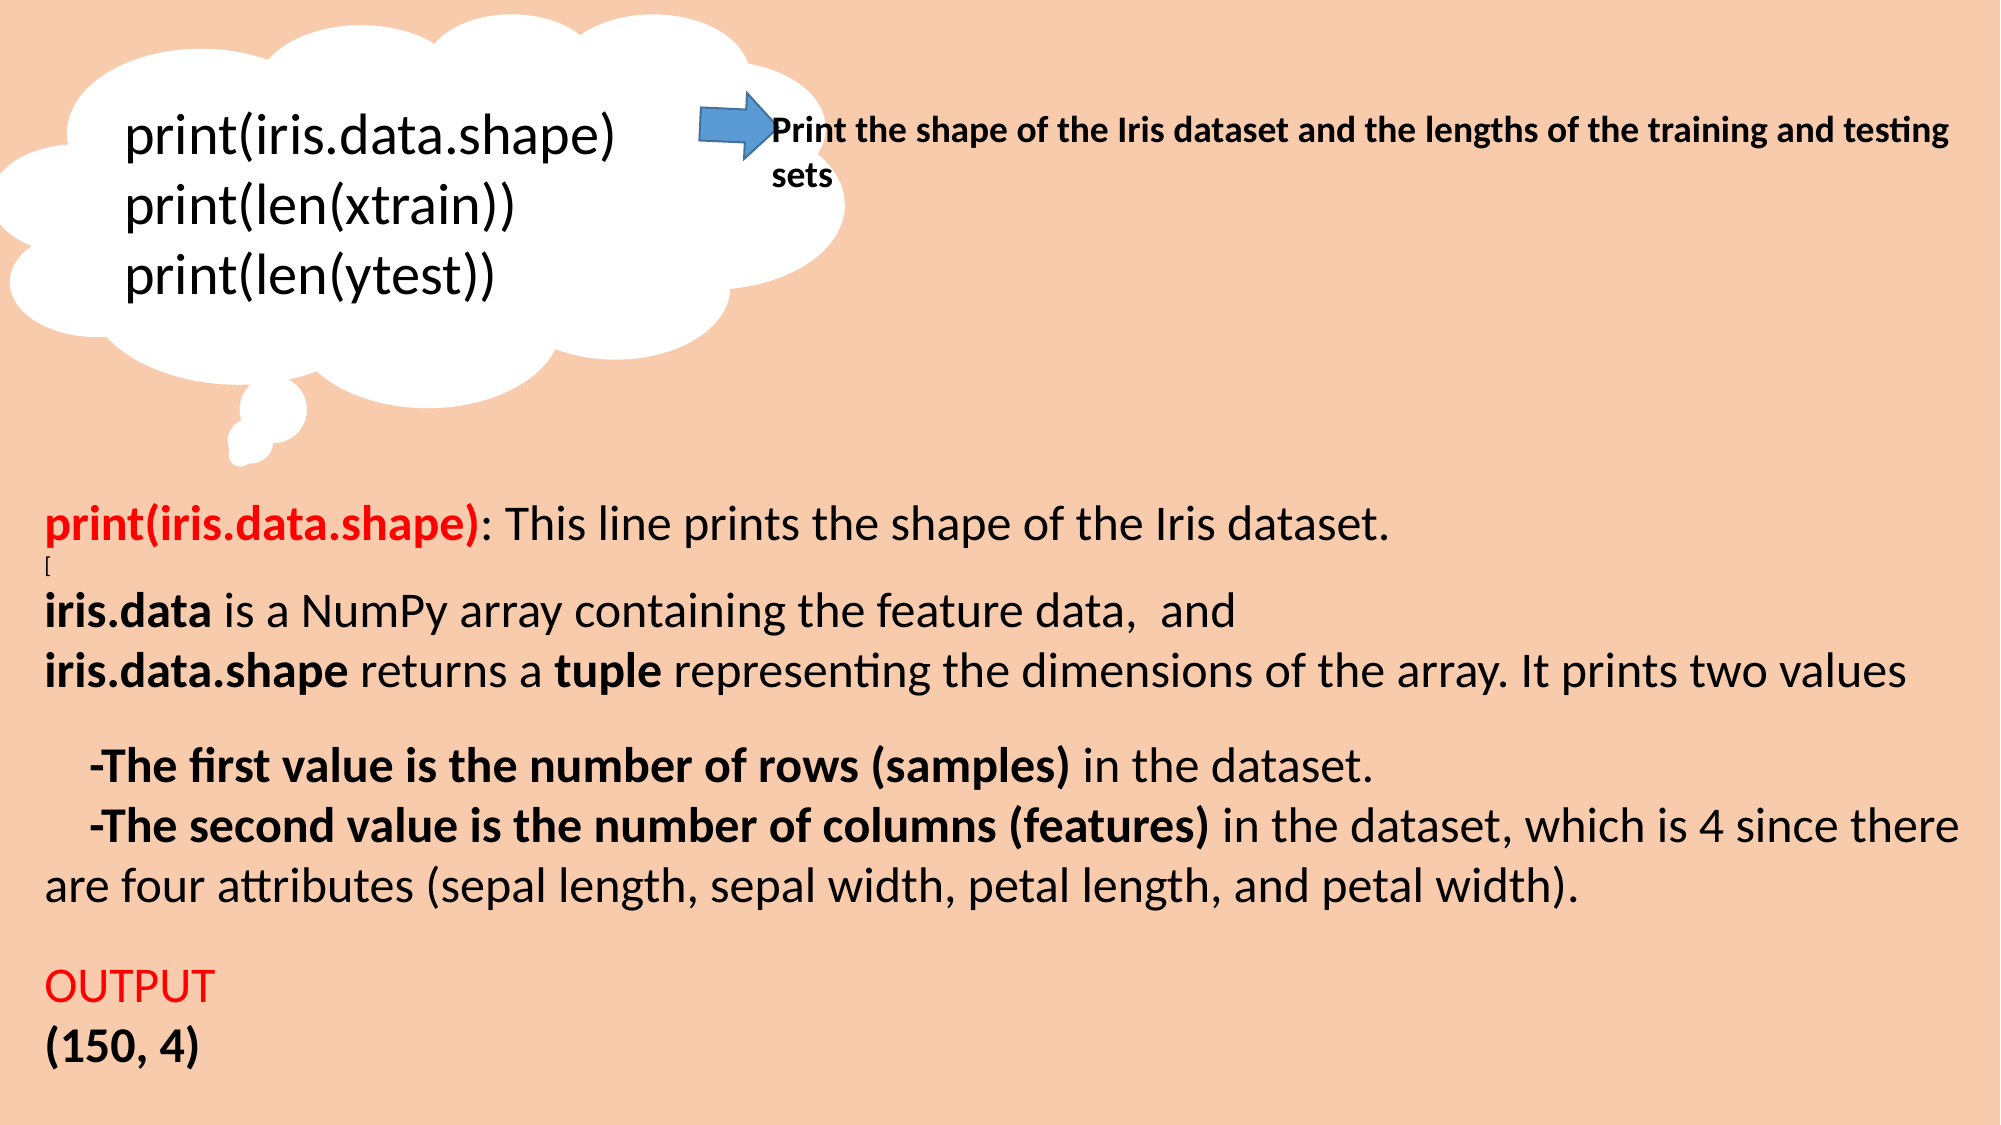

print(iris.data.shape)
print(len(xtrain))
print(len(ytest))

Print the shape of the Iris dataset and the lengths of the training and testing sets
print(iris.data.shape): This line prints the shape of the Iris dataset.
[
iris.data is a NumPy array containing the feature data,  and
iris.data.shape returns a tuple representing the dimensions of the array. It prints two values

    -The first value is the number of rows (samples) in the dataset.
    -The second value is the number of columns (features) in the dataset, which is 4 since there are four attributes (sepal length, sepal width, petal length, and petal width).

OUTPUT
(150, 4)